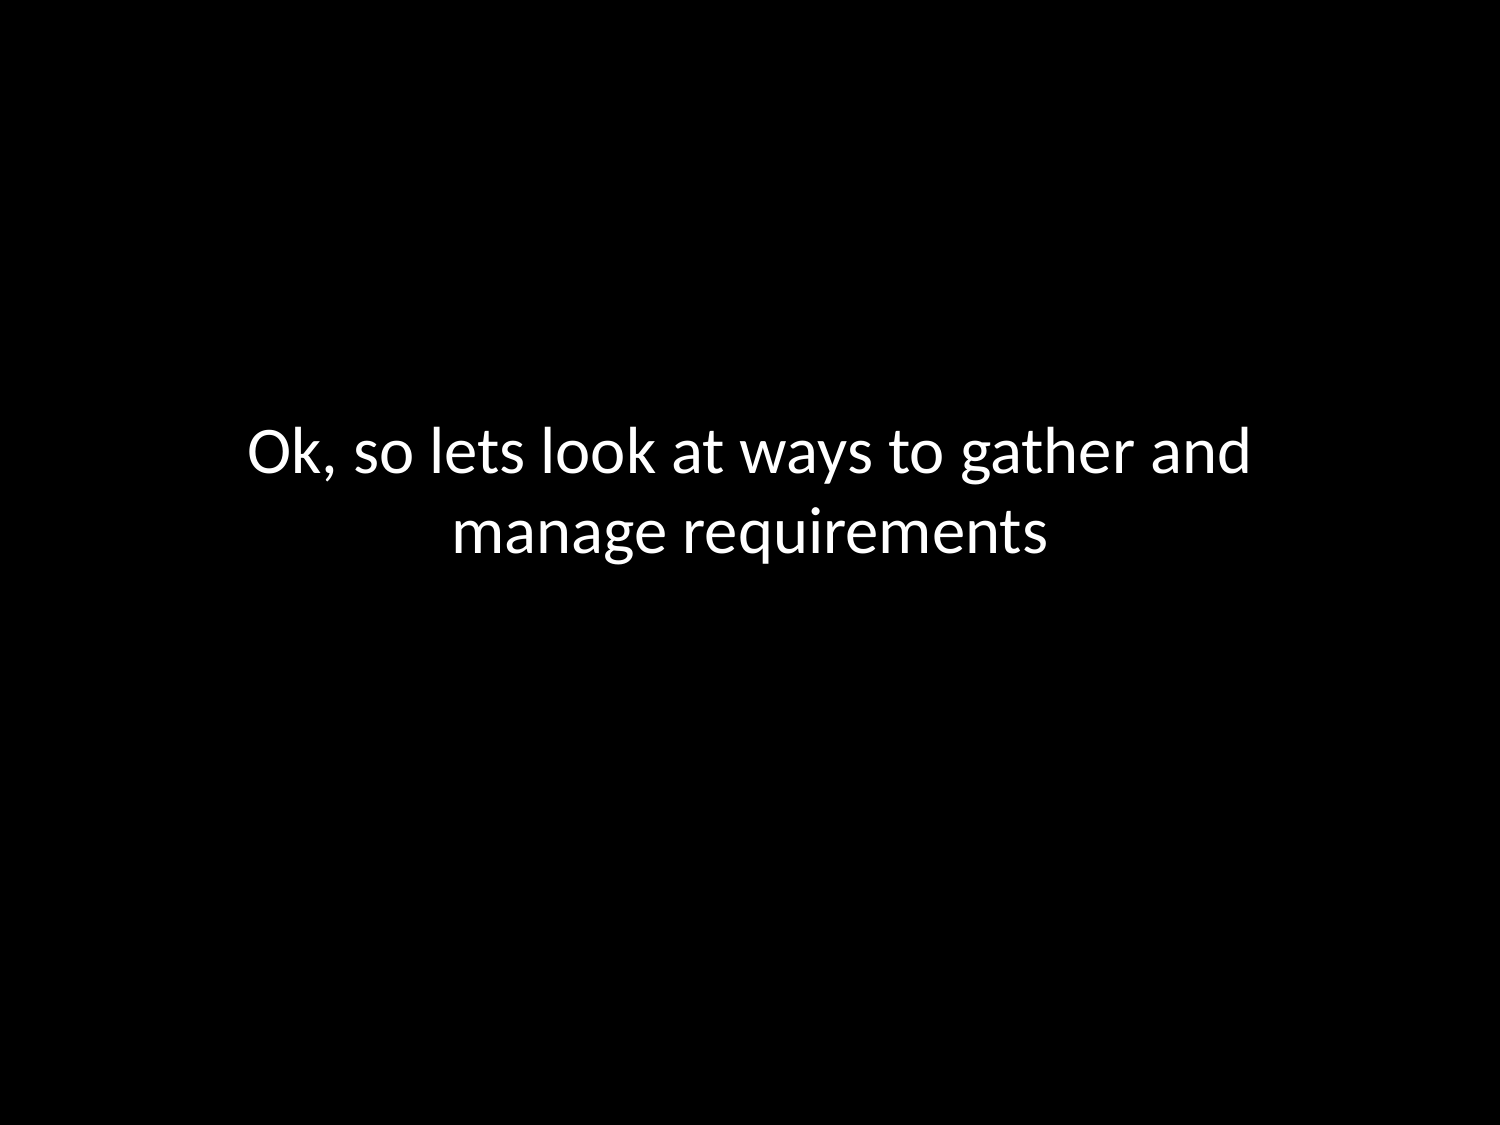

# Ok, so lets look at ways to gather and manage requirements